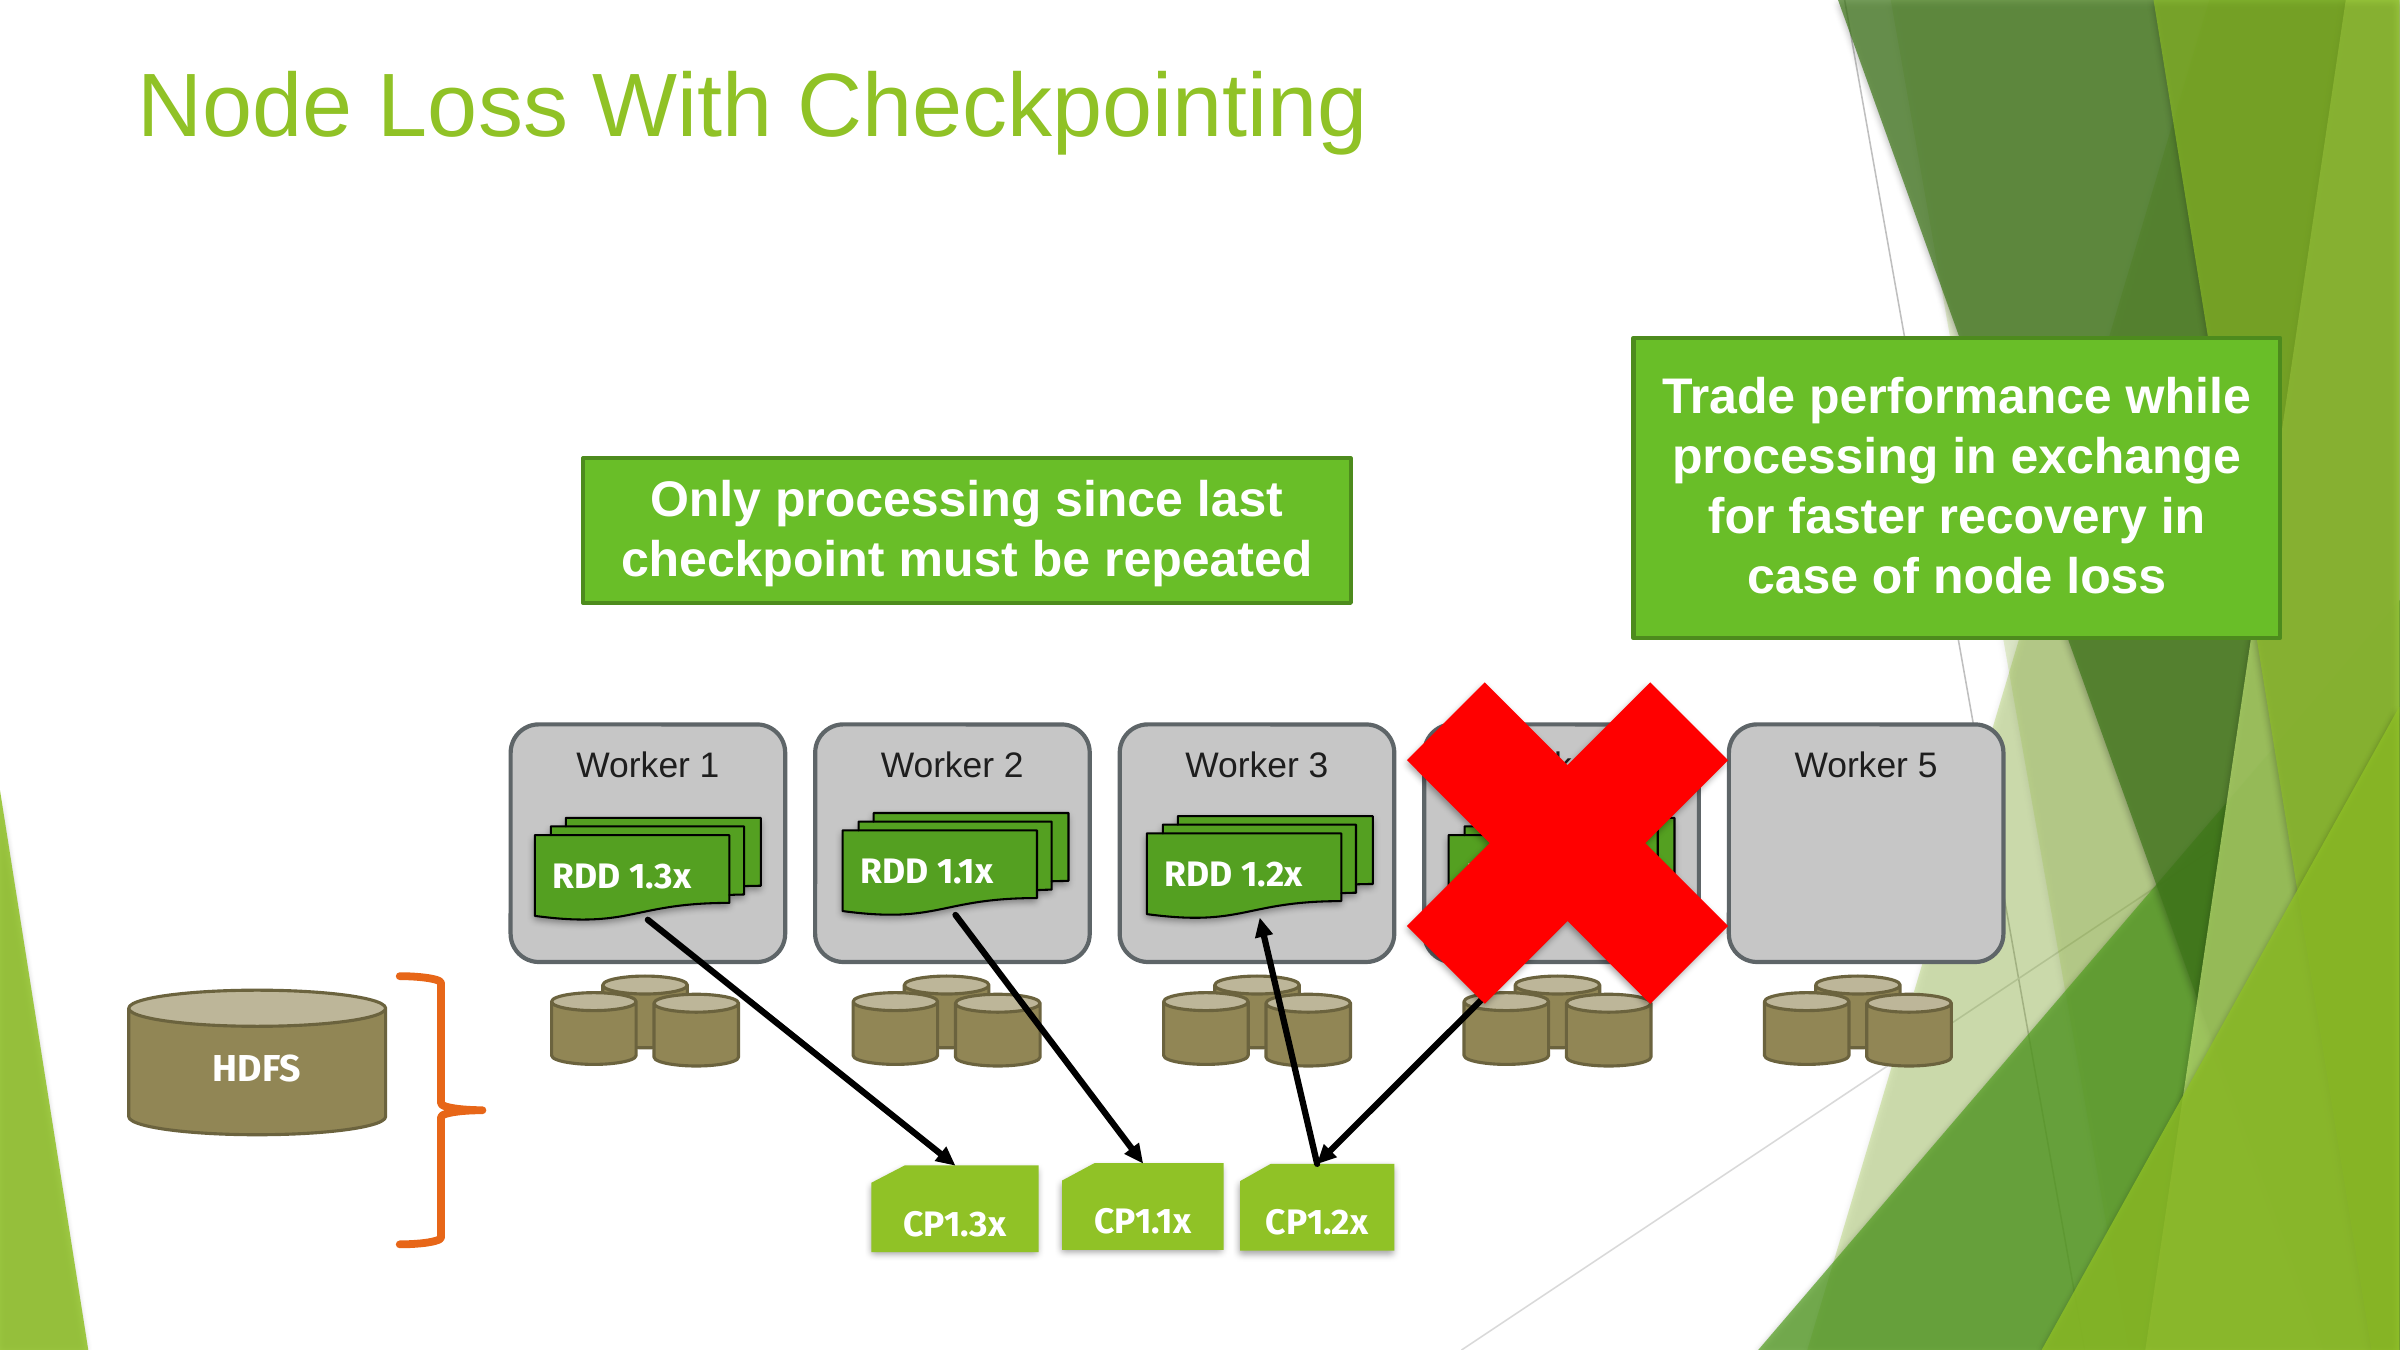

# Node Loss With Checkpointing
Trade performance while processing in exchange for faster recovery in case of node loss
Only processing since last checkpoint must be repeated

Worker 1
Worker 2
Worker 3
Worker 4
Worker 5
RDD 1.1x
RDD 1.2x
RDD 1.3x
RDD 1.2x

HDFS

CP1.1x

CP1.2x

CP1.3x